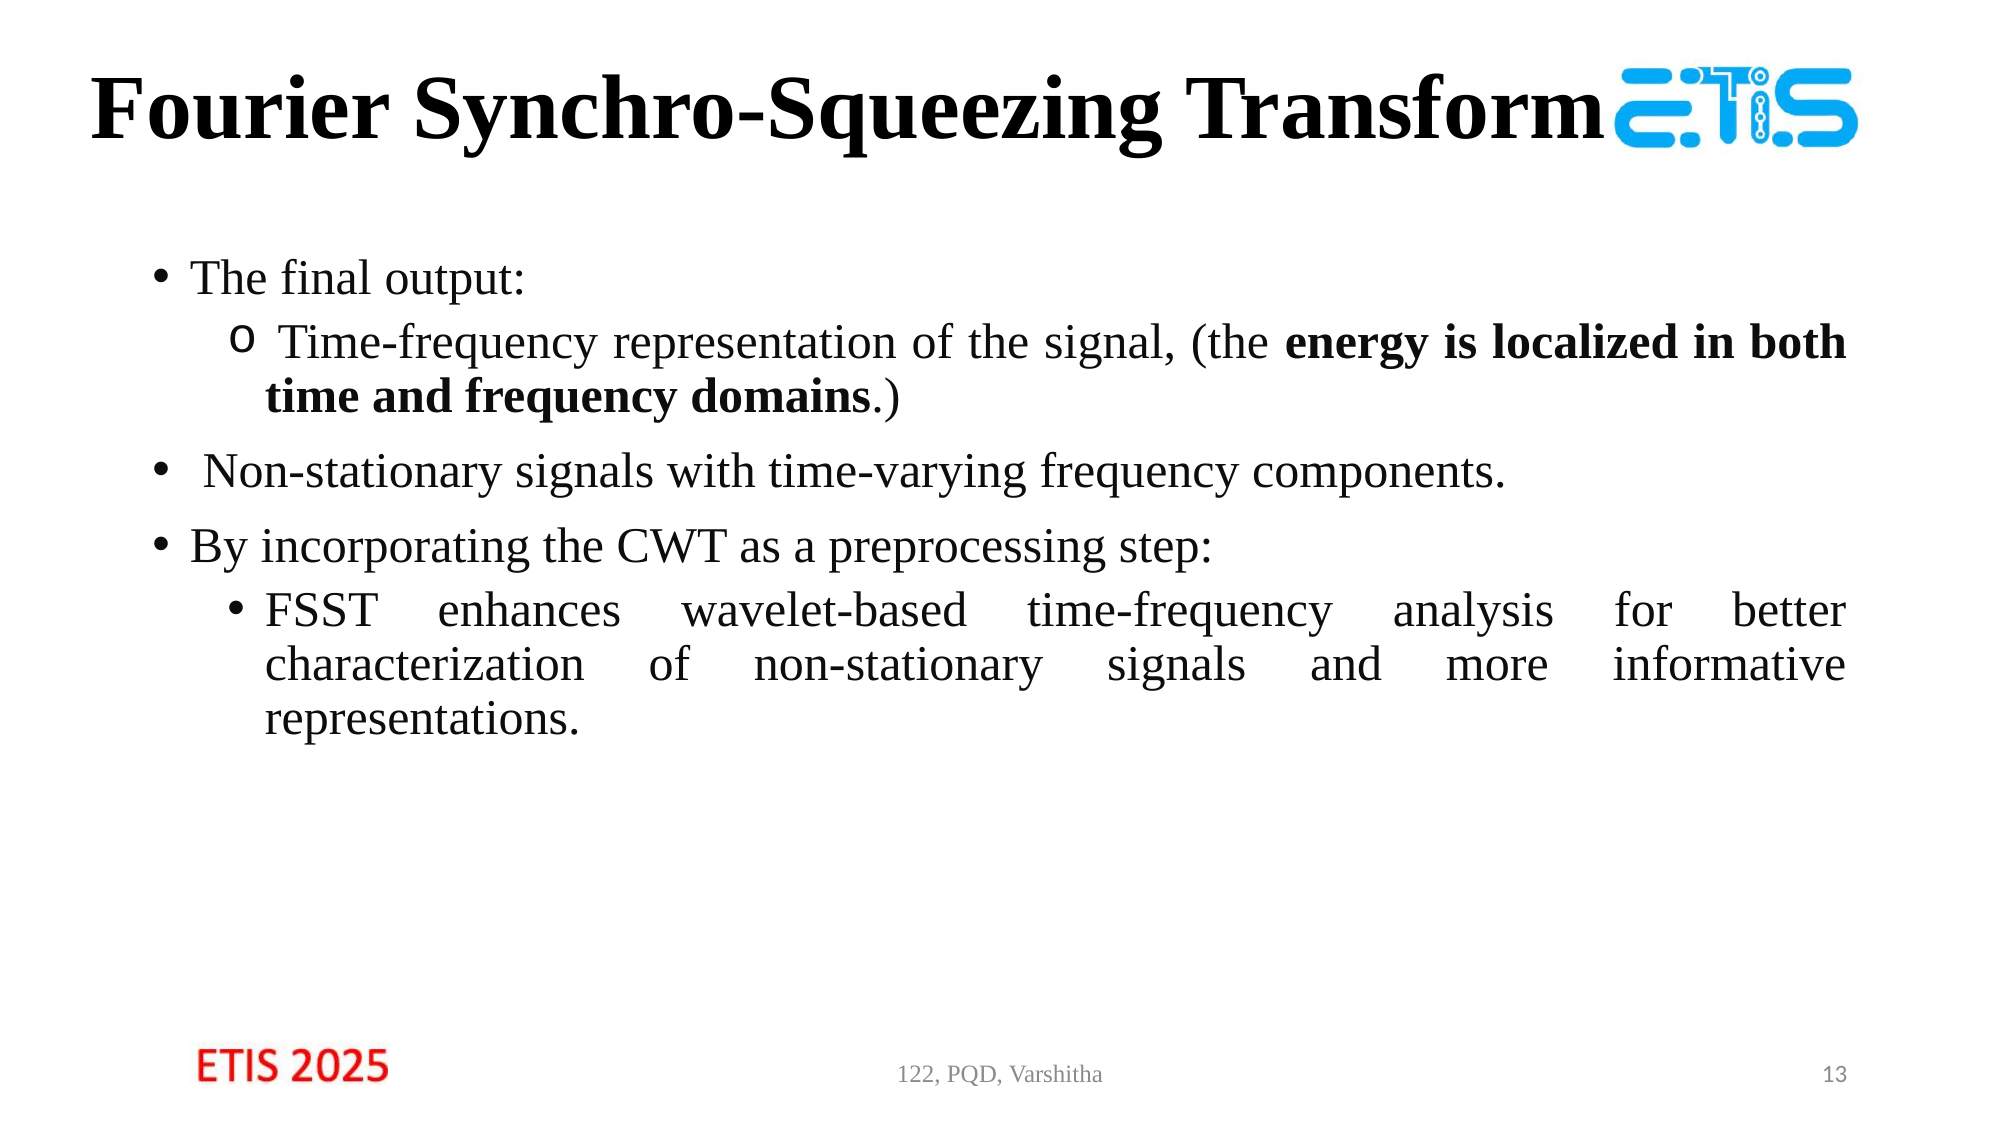

# Fourier Synchro-Squeezing Transform
The final output:
 Time-frequency representation of the signal, (the energy is localized in both time and frequency domains.)
 Non-stationary signals with time-varying frequency components.
By incorporating the CWT as a preprocessing step:
FSST enhances wavelet-based time-frequency analysis for better characterization of non-stationary signals and more informative representations.
122, PQD, Varshitha
13